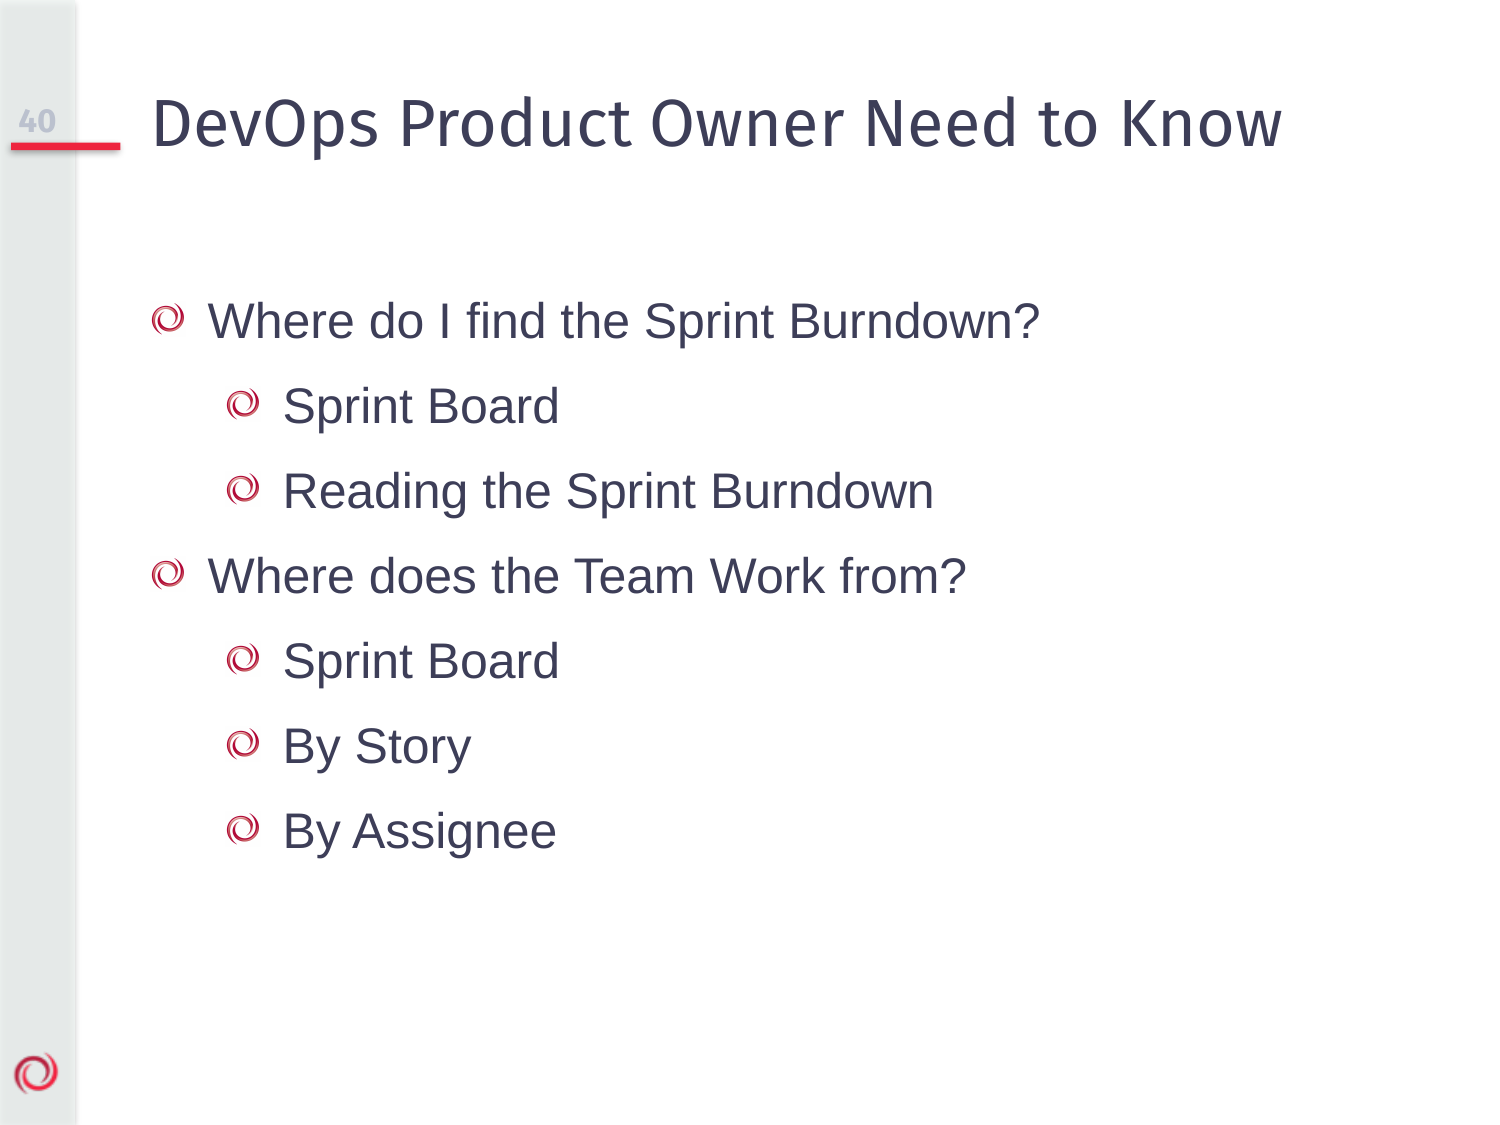

DevOps Product Owner Need to Know
40
Where do I find the Sprint Burndown?
Sprint Board
Reading the Sprint Burndown
Where does the Team Work from?
Sprint Board
By Story
By Assignee